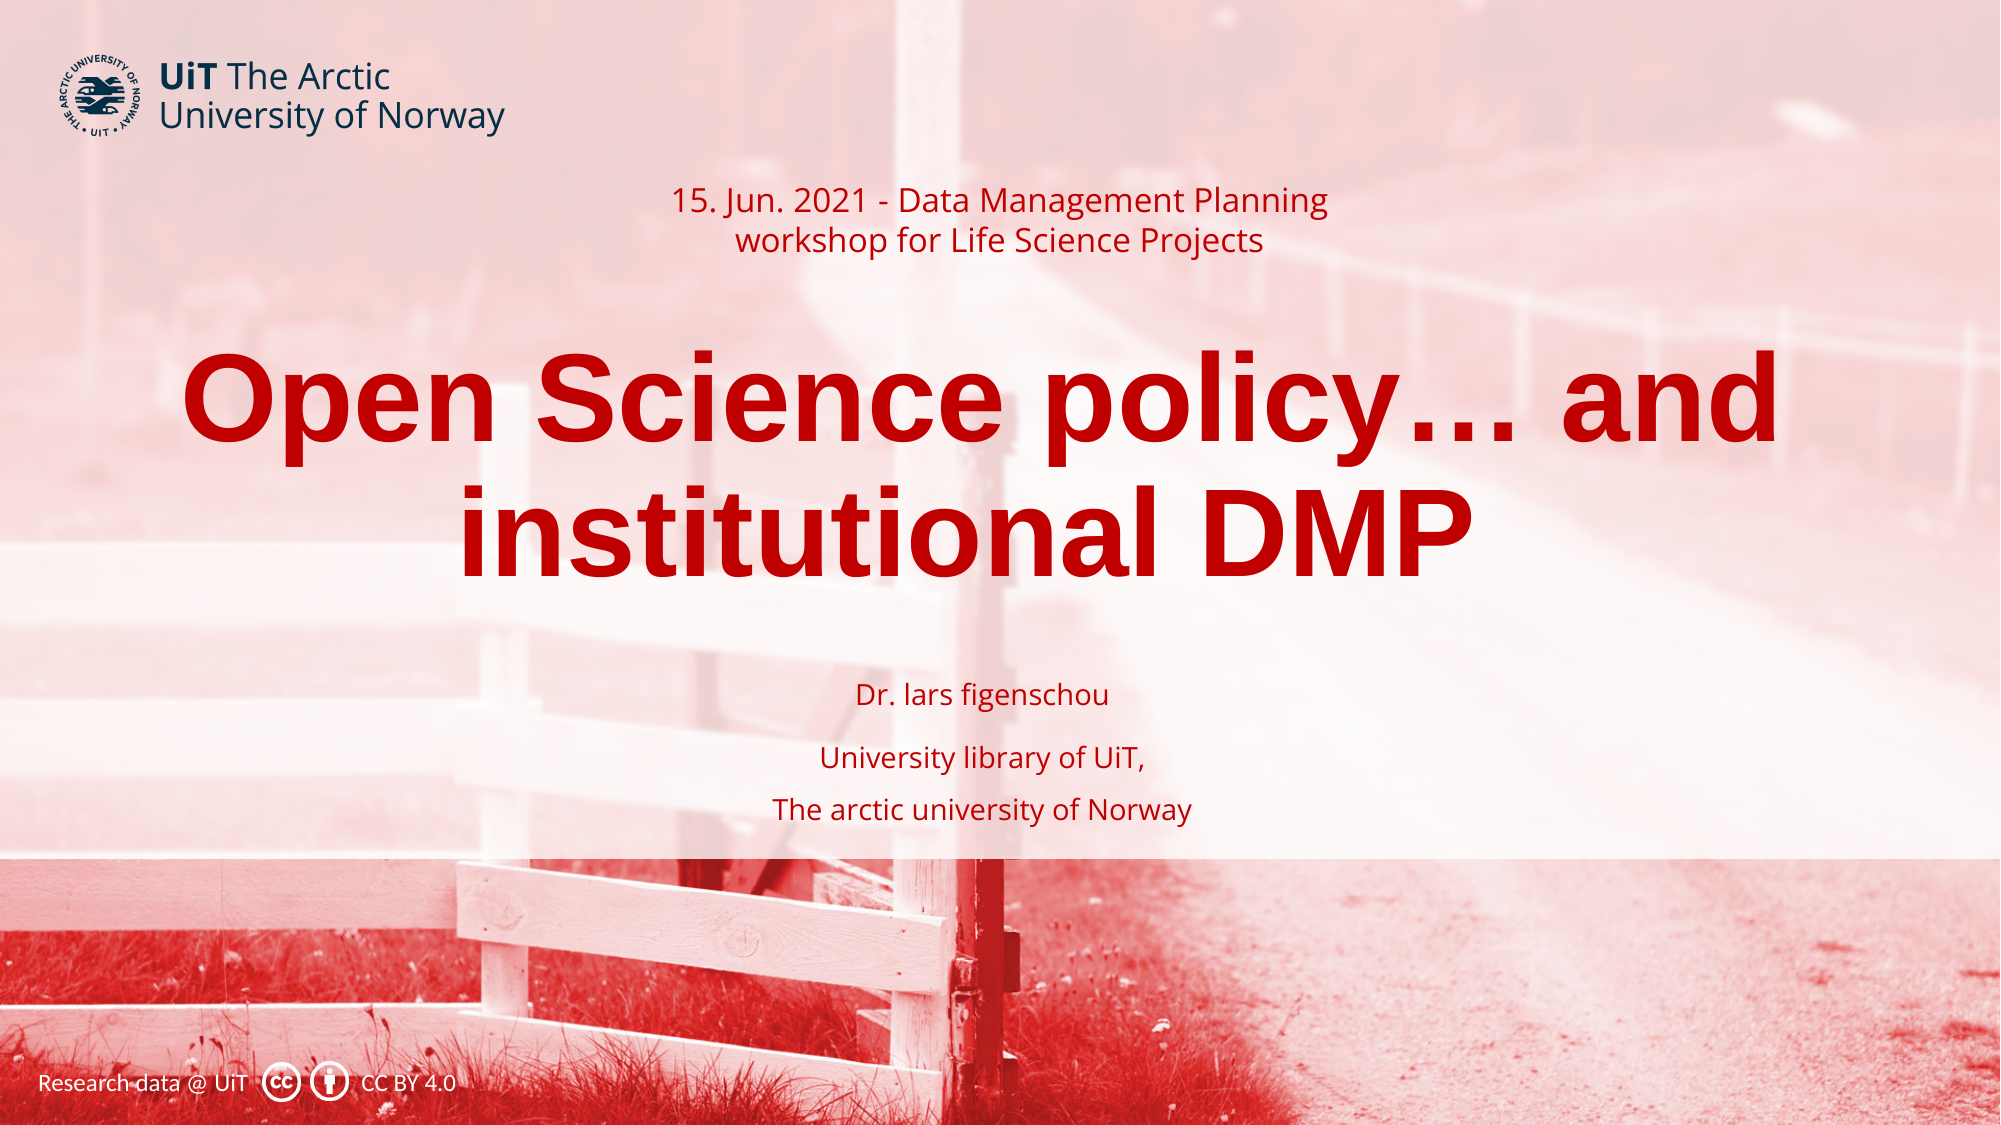

15. Jun. 2021 - Data Management Planning workshop for Life Science Projects
# Open Science policy… and institutional DMP
Dr. lars figenschou
University library of UiT,
The arctic university of Norway